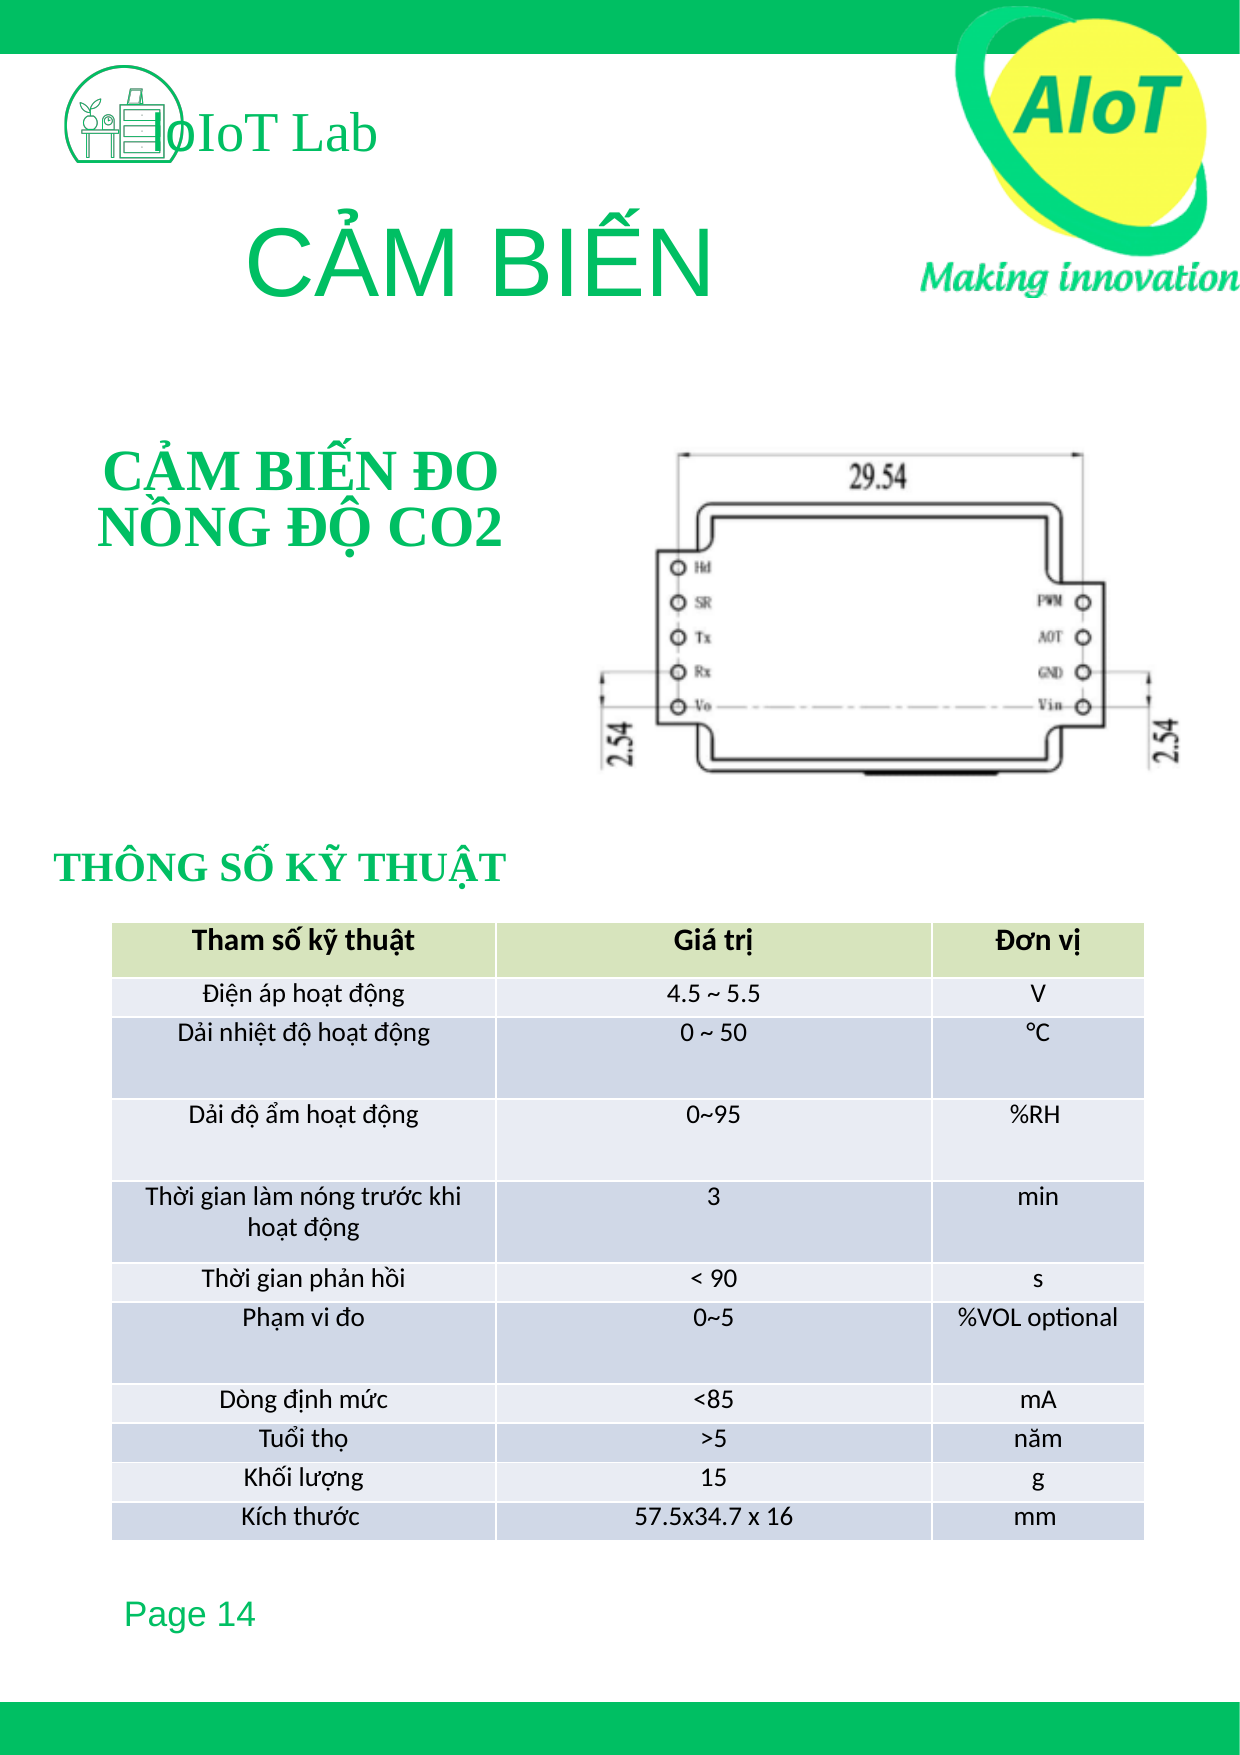

IoIoT Lab
 CẢM BIẾN

CẢM BIẾN ĐO NỒNG ĐỘ CO2
THÔNG SỐ KỸ THUẬT
| Tham số kỹ thuật | Giá trị | Đơn vị |
| --- | --- | --- |
| Điện áp hoạt động | 4.5 ~ 5.5 | V |
| Dải nhiệt độ hoạt động | 0 ~ 50 | °C |
| Dải độ ẩm hoạt động | 0~95 | %RH |
| Thời gian làm nóng trước khi hoạt động | 3 | min |
| Thời gian phản hồi | < 90 | s |
| Phạm vi đo | 0~5 | %VOL optional |
| Dòng định mức | <85 | mA |
| Tuổi thọ | >5 | năm |
| Khối lượng | 15 | g |
| Kích thước | 57.5x34.7 x 16 | mm |
Page 14